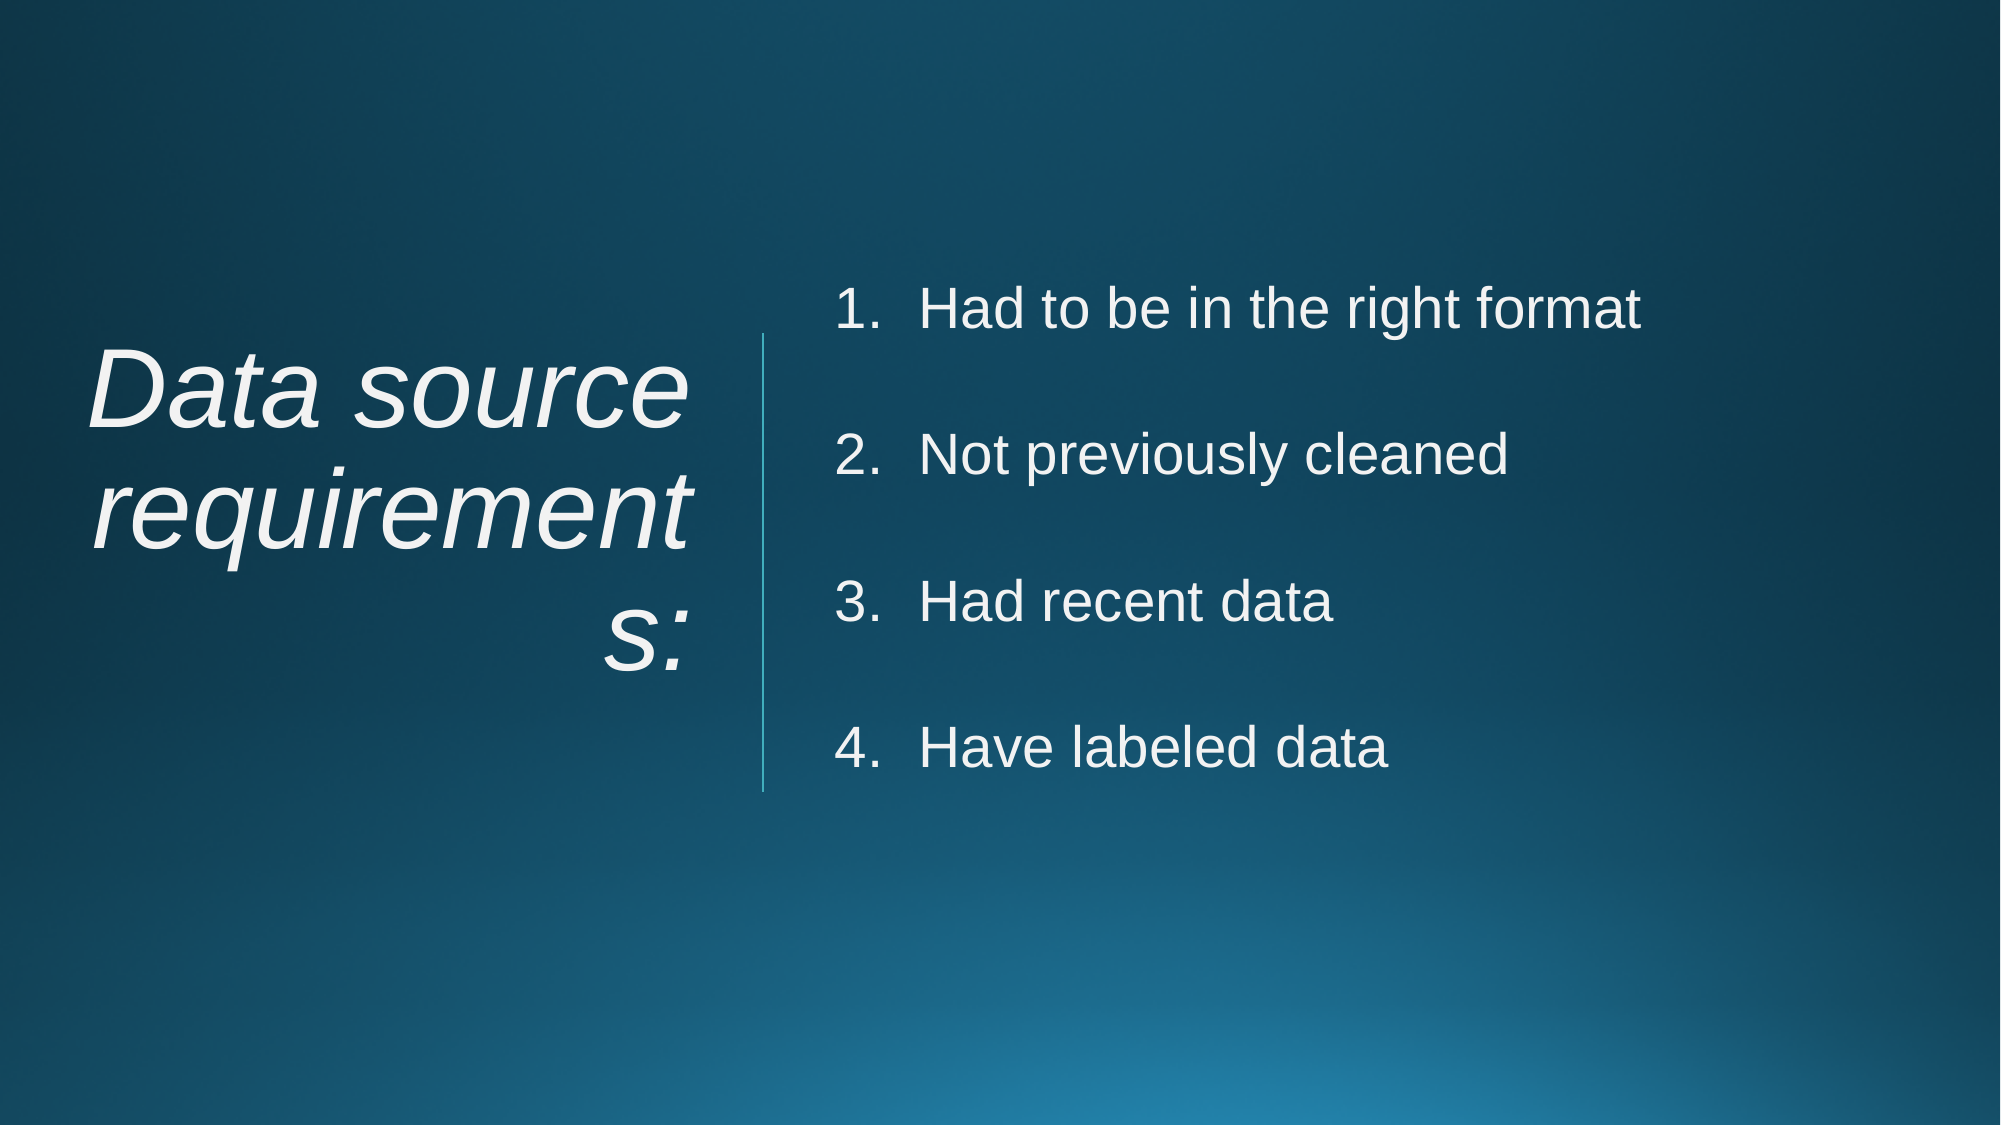

# Data source requirements:
Had to be in the right format

Not previously cleaned

Had recent data

Have labeled data